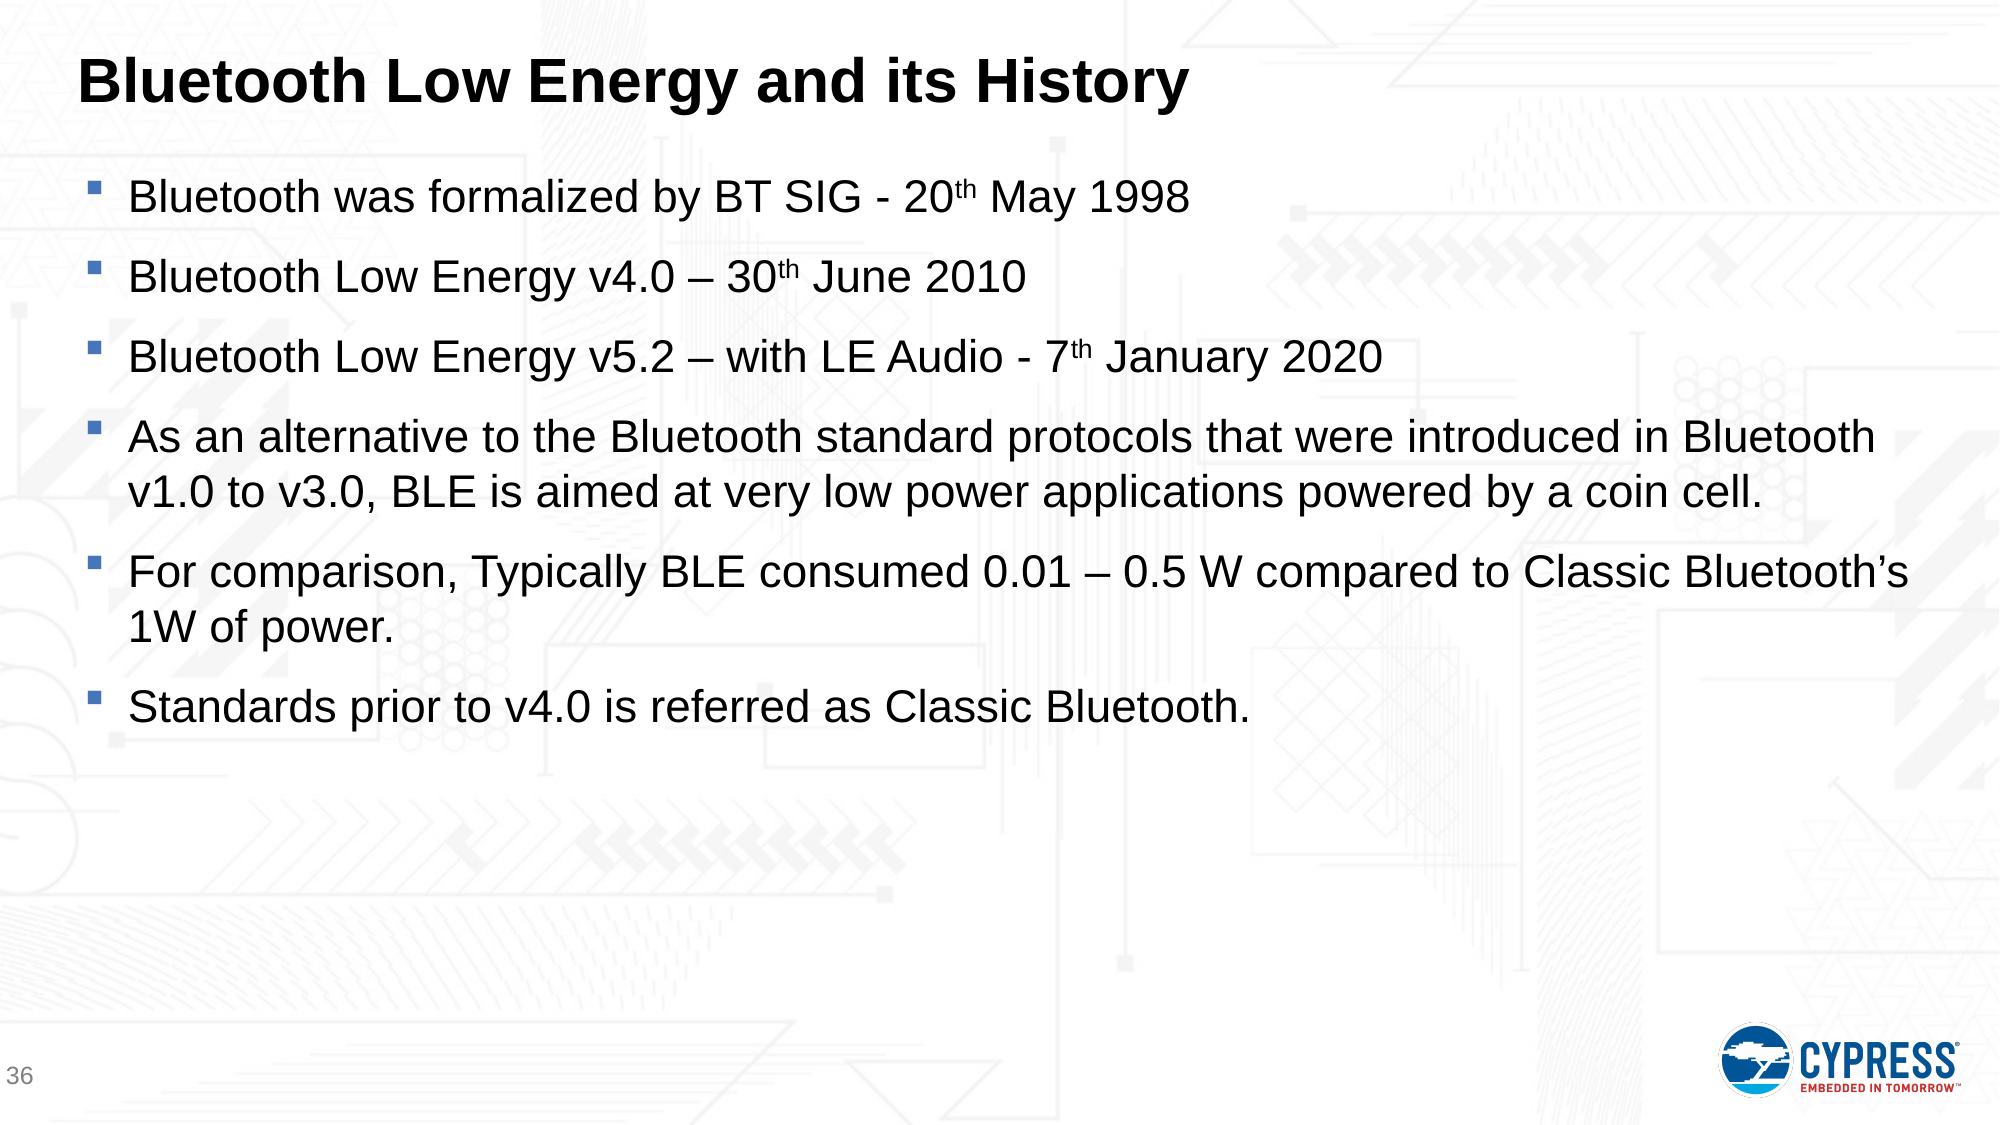

# Bluetooth Low Energy and its History
Bluetooth was formalized by BT SIG - 20th May 1998
Bluetooth Low Energy v4.0 – 30th June 2010
Bluetooth Low Energy v5.2 – with LE Audio - 7th January 2020
As an alternative to the Bluetooth standard protocols that were introduced in Bluetooth v1.0 to v3.0, BLE is aimed at very low power applications powered by a coin cell.
For comparison, Typically BLE consumed 0.01 – 0.5 W compared to Classic Bluetooth’s 1W of power.
Standards prior to v4.0 is referred as Classic Bluetooth.